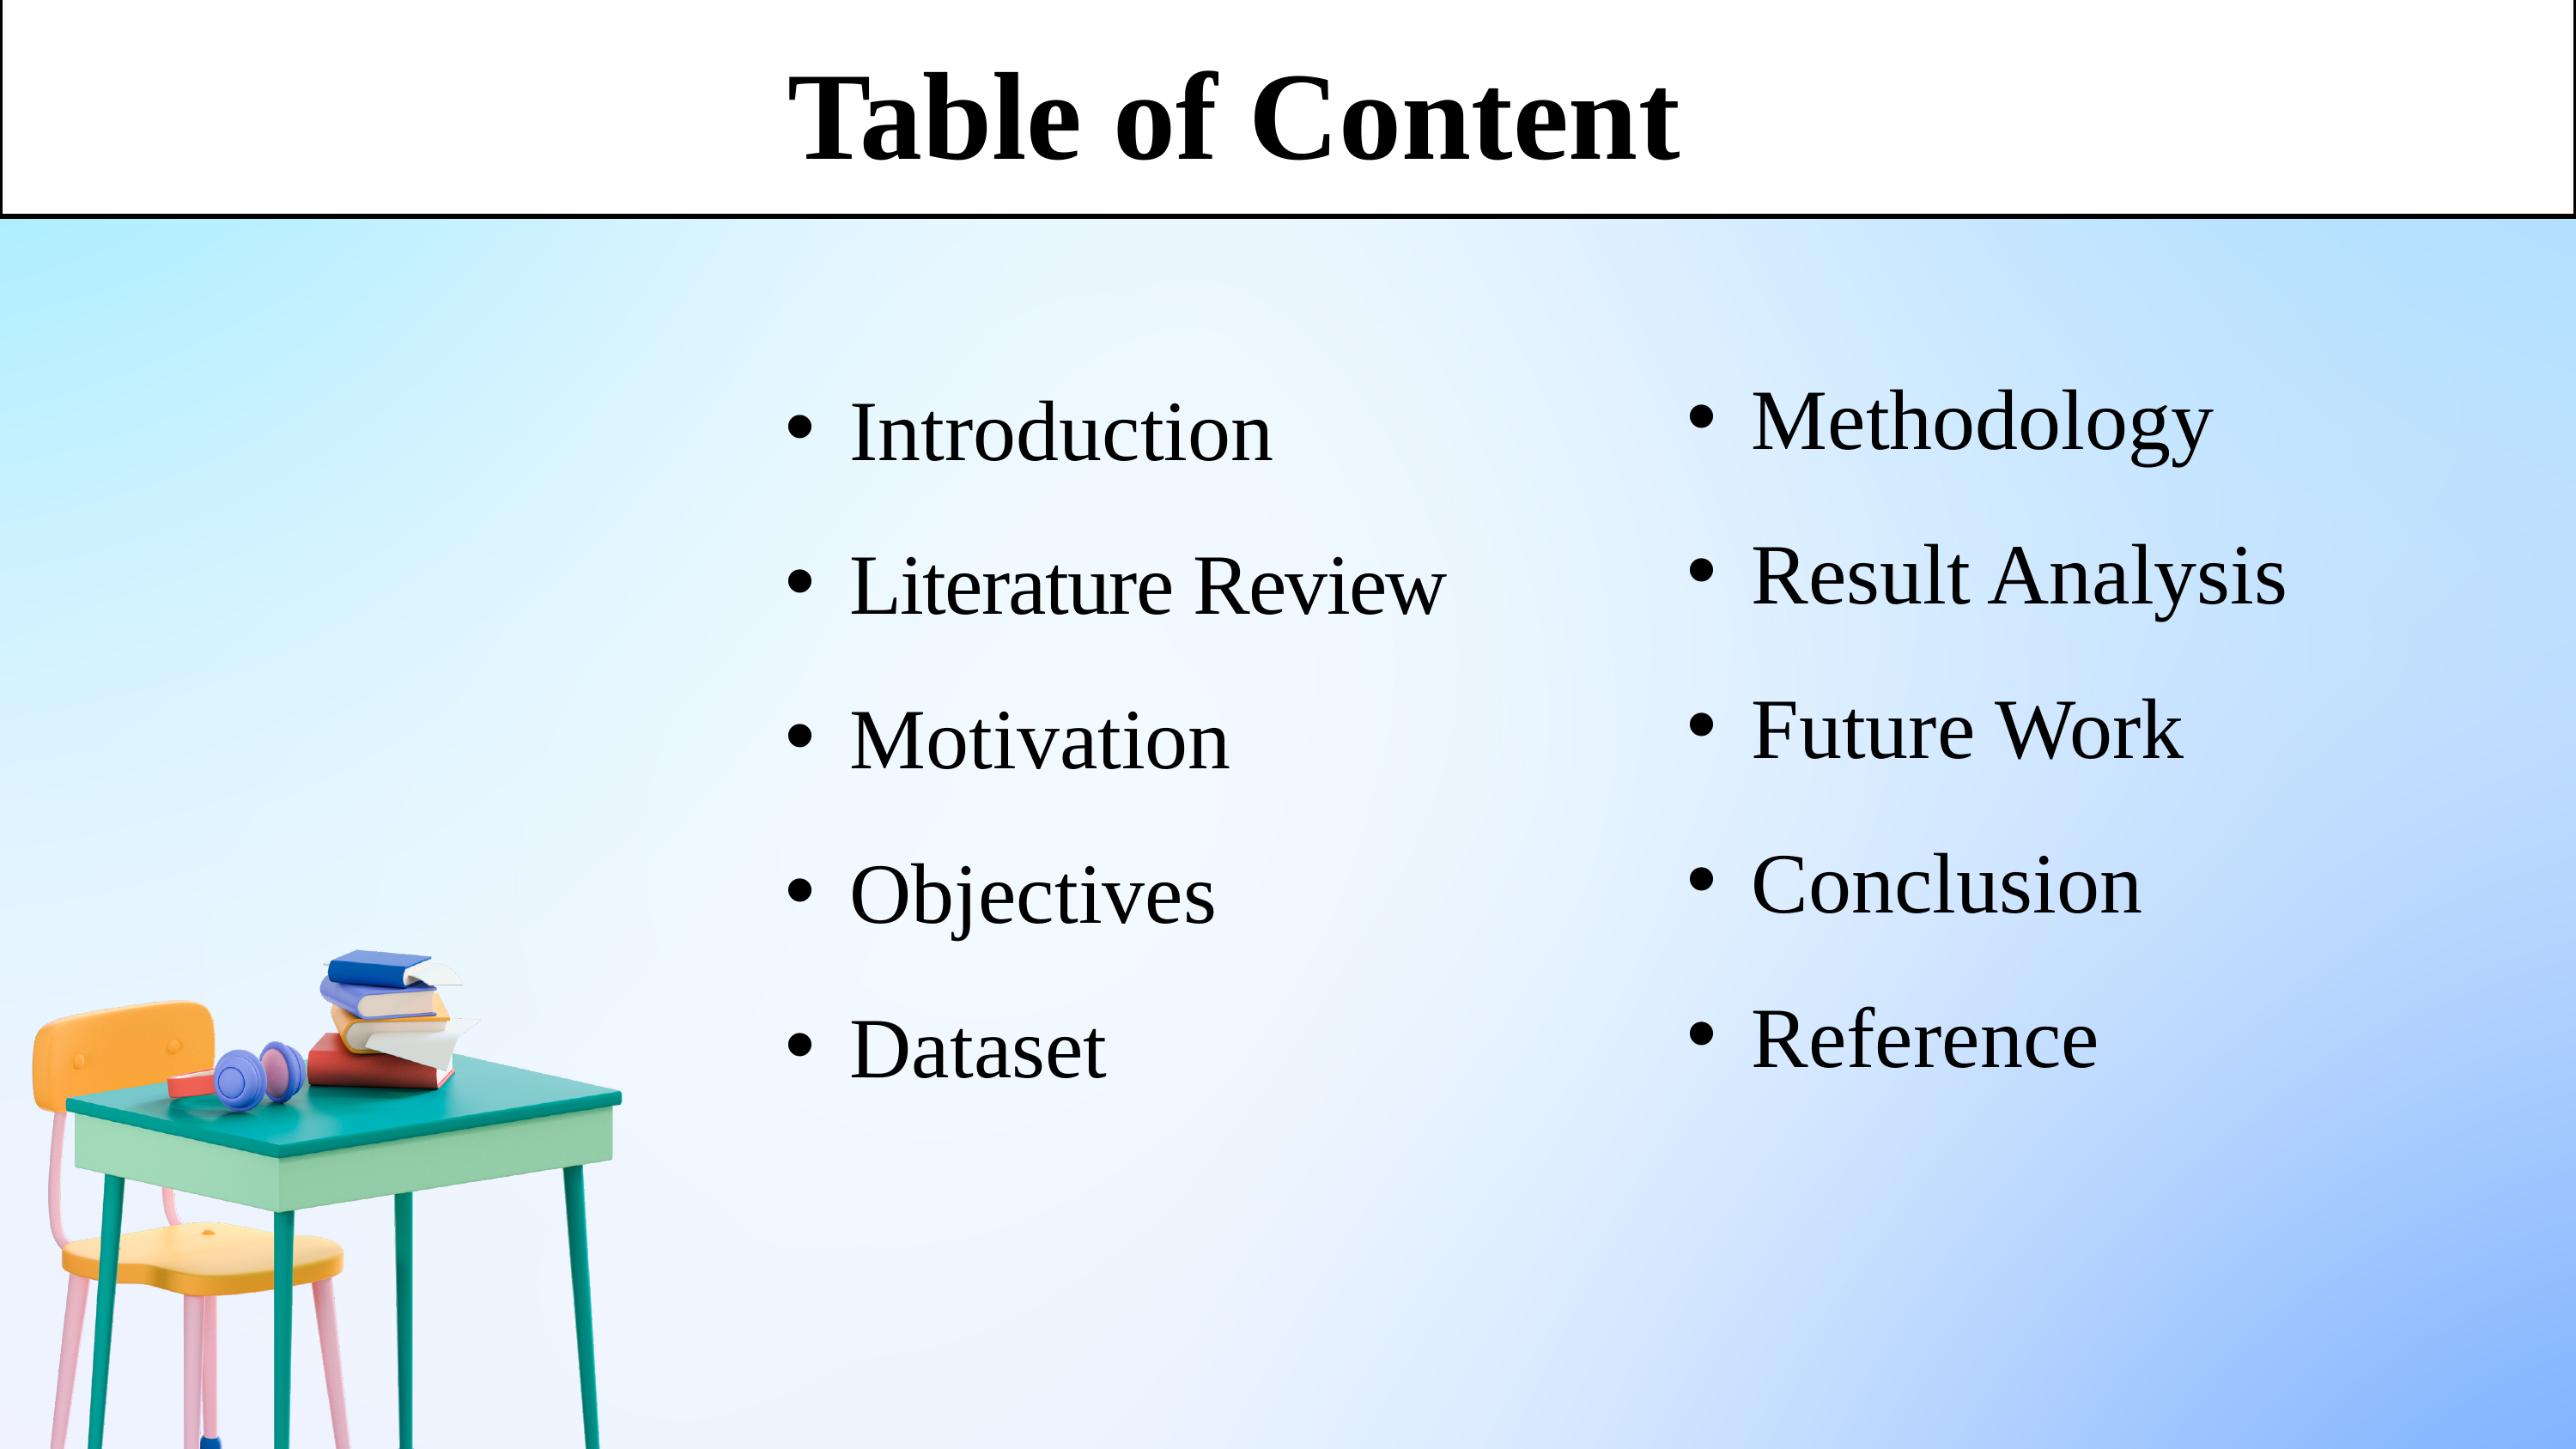

Table of Content
Methodology
Result Analysis
Future Work
Conclusion
Reference

Introduction
Literature Review
Motivation
Objectives
Dataset